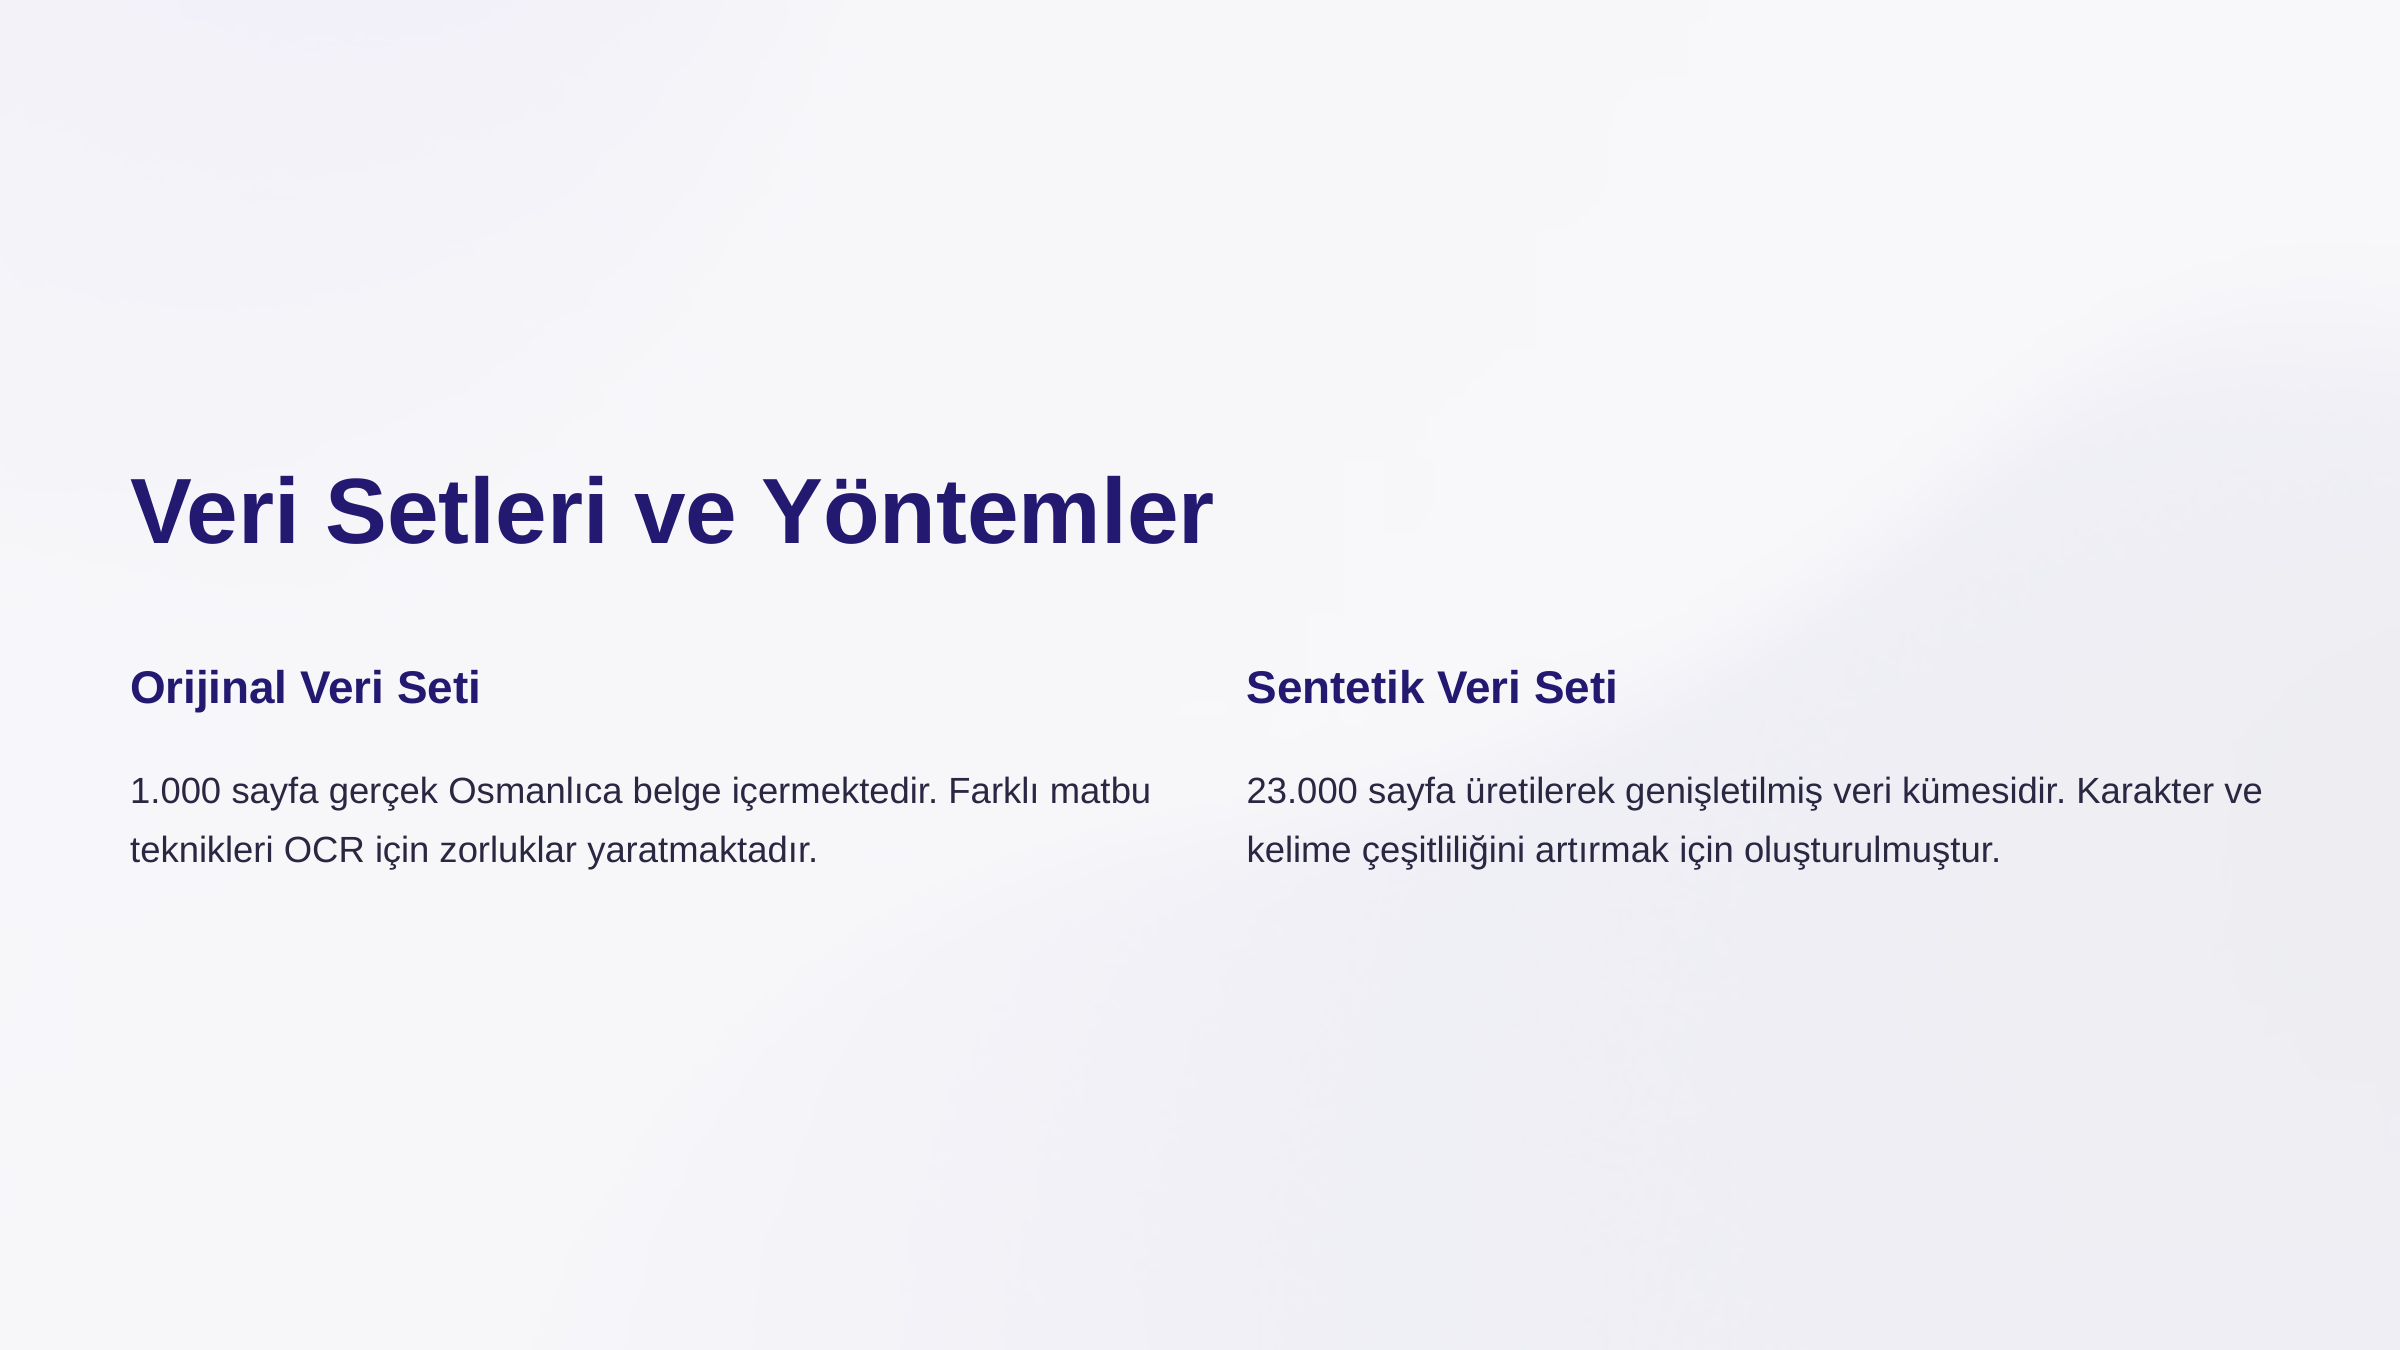

Veri Setleri ve Yöntemler
Orijinal Veri Seti
Sentetik Veri Seti
1.000 sayfa gerçek Osmanlıca belge içermektedir. Farklı matbu teknikleri OCR için zorluklar yaratmaktadır.
23.000 sayfa üretilerek genişletilmiş veri kümesidir. Karakter ve kelime çeşitliliğini artırmak için oluşturulmuştur.